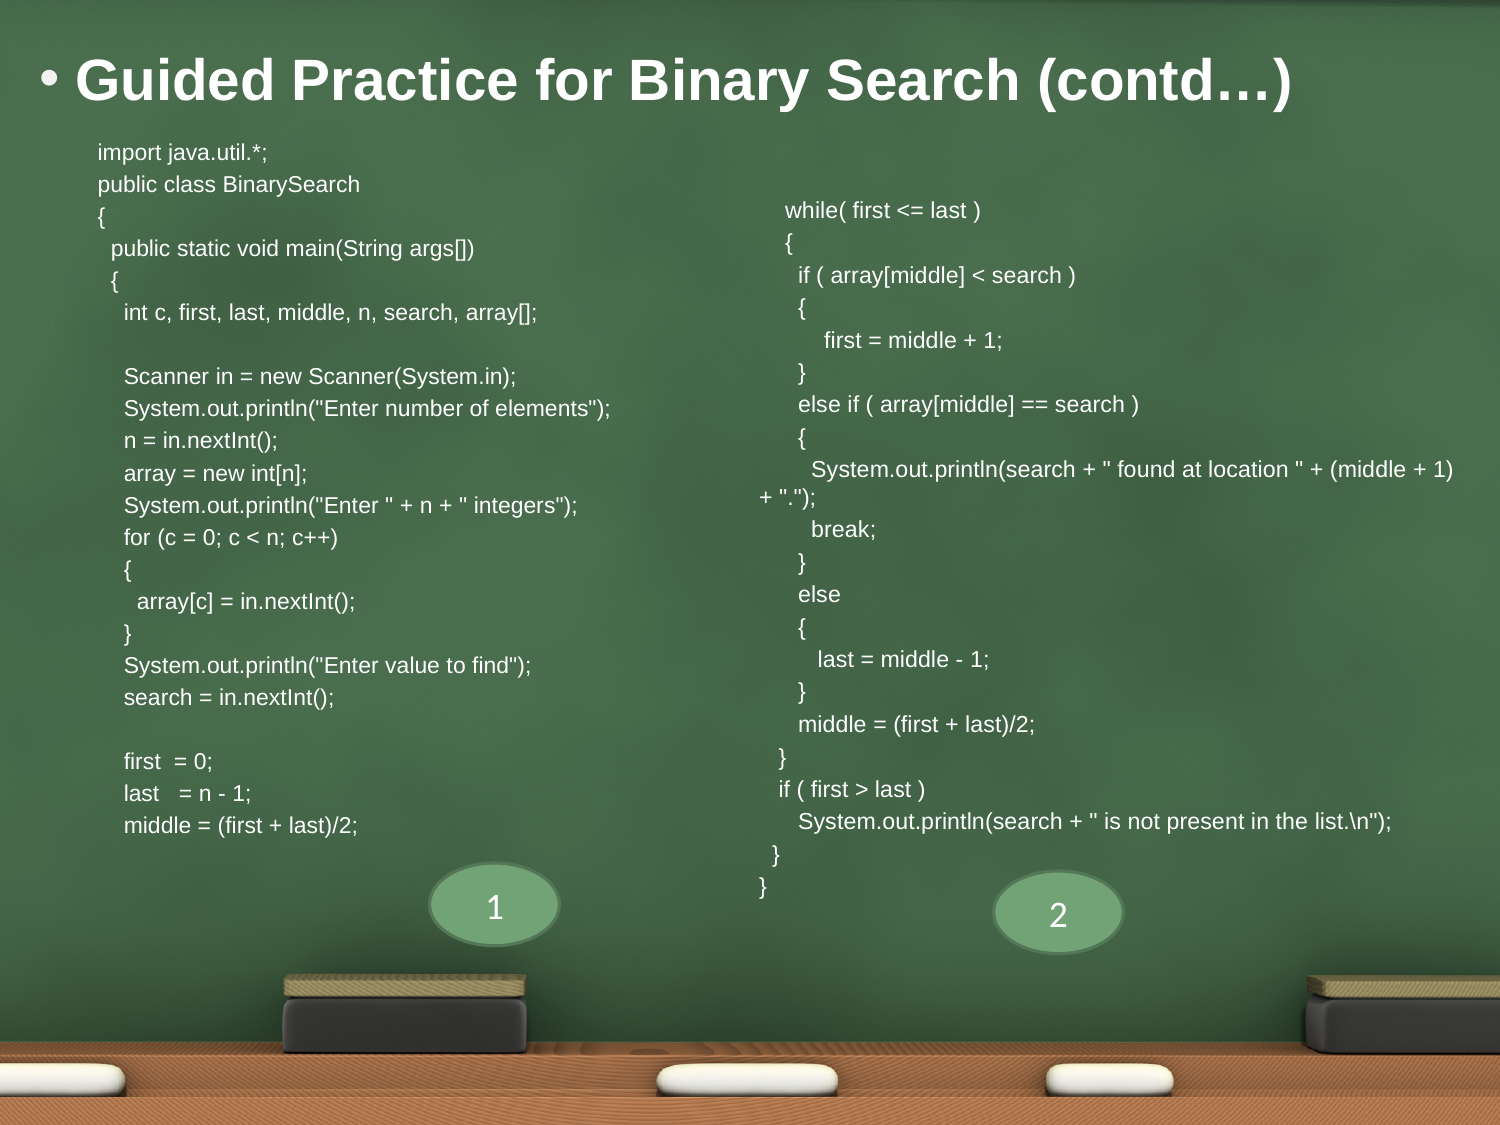

# Guided Practice for Binary Search (contd…)
import java.util.*;
public class BinarySearch
{
  public static void main(String args[])
  {
    int c, first, last, middle, n, search, array[];

    Scanner in = new Scanner(System.in);
    System.out.println("Enter number of elements");
    n = in.nextInt();
    array = new int[n];
    System.out.println("Enter " + n + " integers");
    for (c = 0; c < n; c++)
    {
      array[c] = in.nextInt();
    }
    System.out.println("Enter value to find");
    search = in.nextInt();

    first  = 0;
    last   = n - 1;
    middle = (first + last)/2;

    while( first <= last )
    {
      if ( array[middle] < search )
      {
          first = middle + 1;
      }
      else if ( array[middle] == search )
      {
        System.out.println(search + " found at location " + (middle + 1) + ".");
        break;
      }
      else
      {
         last = middle - 1;
      }
      middle = (first + last)/2;
   }
   if ( first > last )
      System.out.println(search + " is not present in the list.\n");
  }
}

1
2